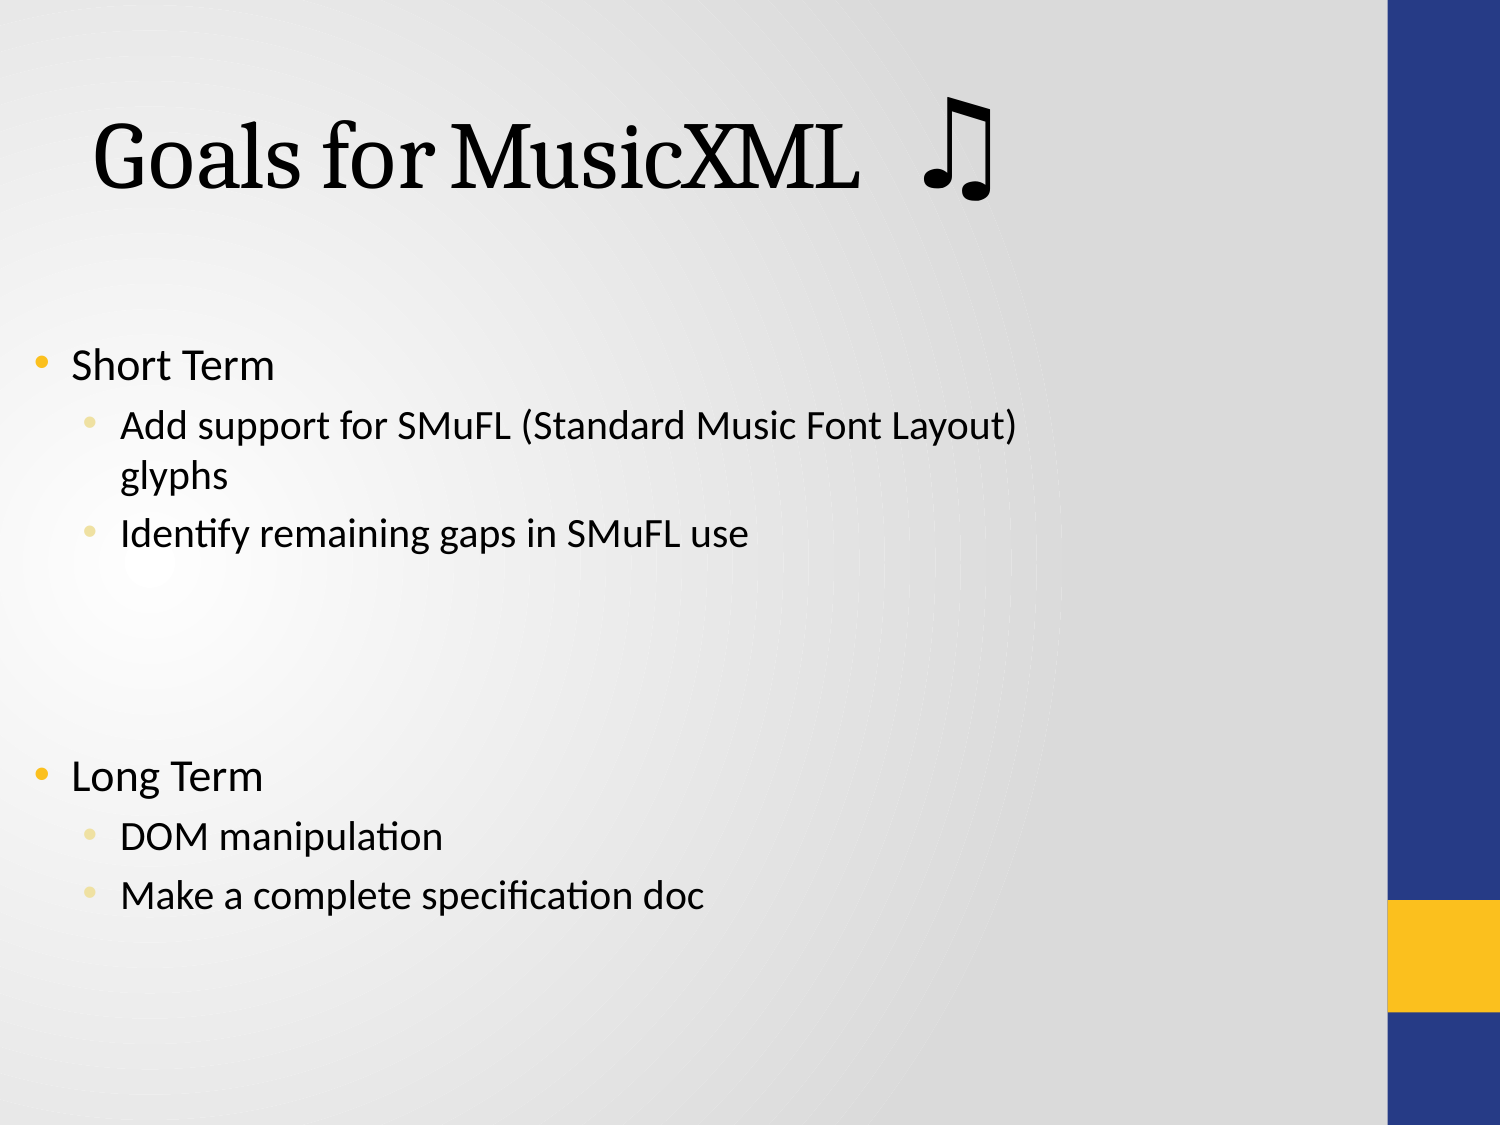

# Goals for MusicXML  ♫

Short Term
Add support for SMuFL (Standard Music Font Layout) glyphs
Identify remaining gaps in SMuFL use

Long Term
DOM manipulation
Make a complete specification doc